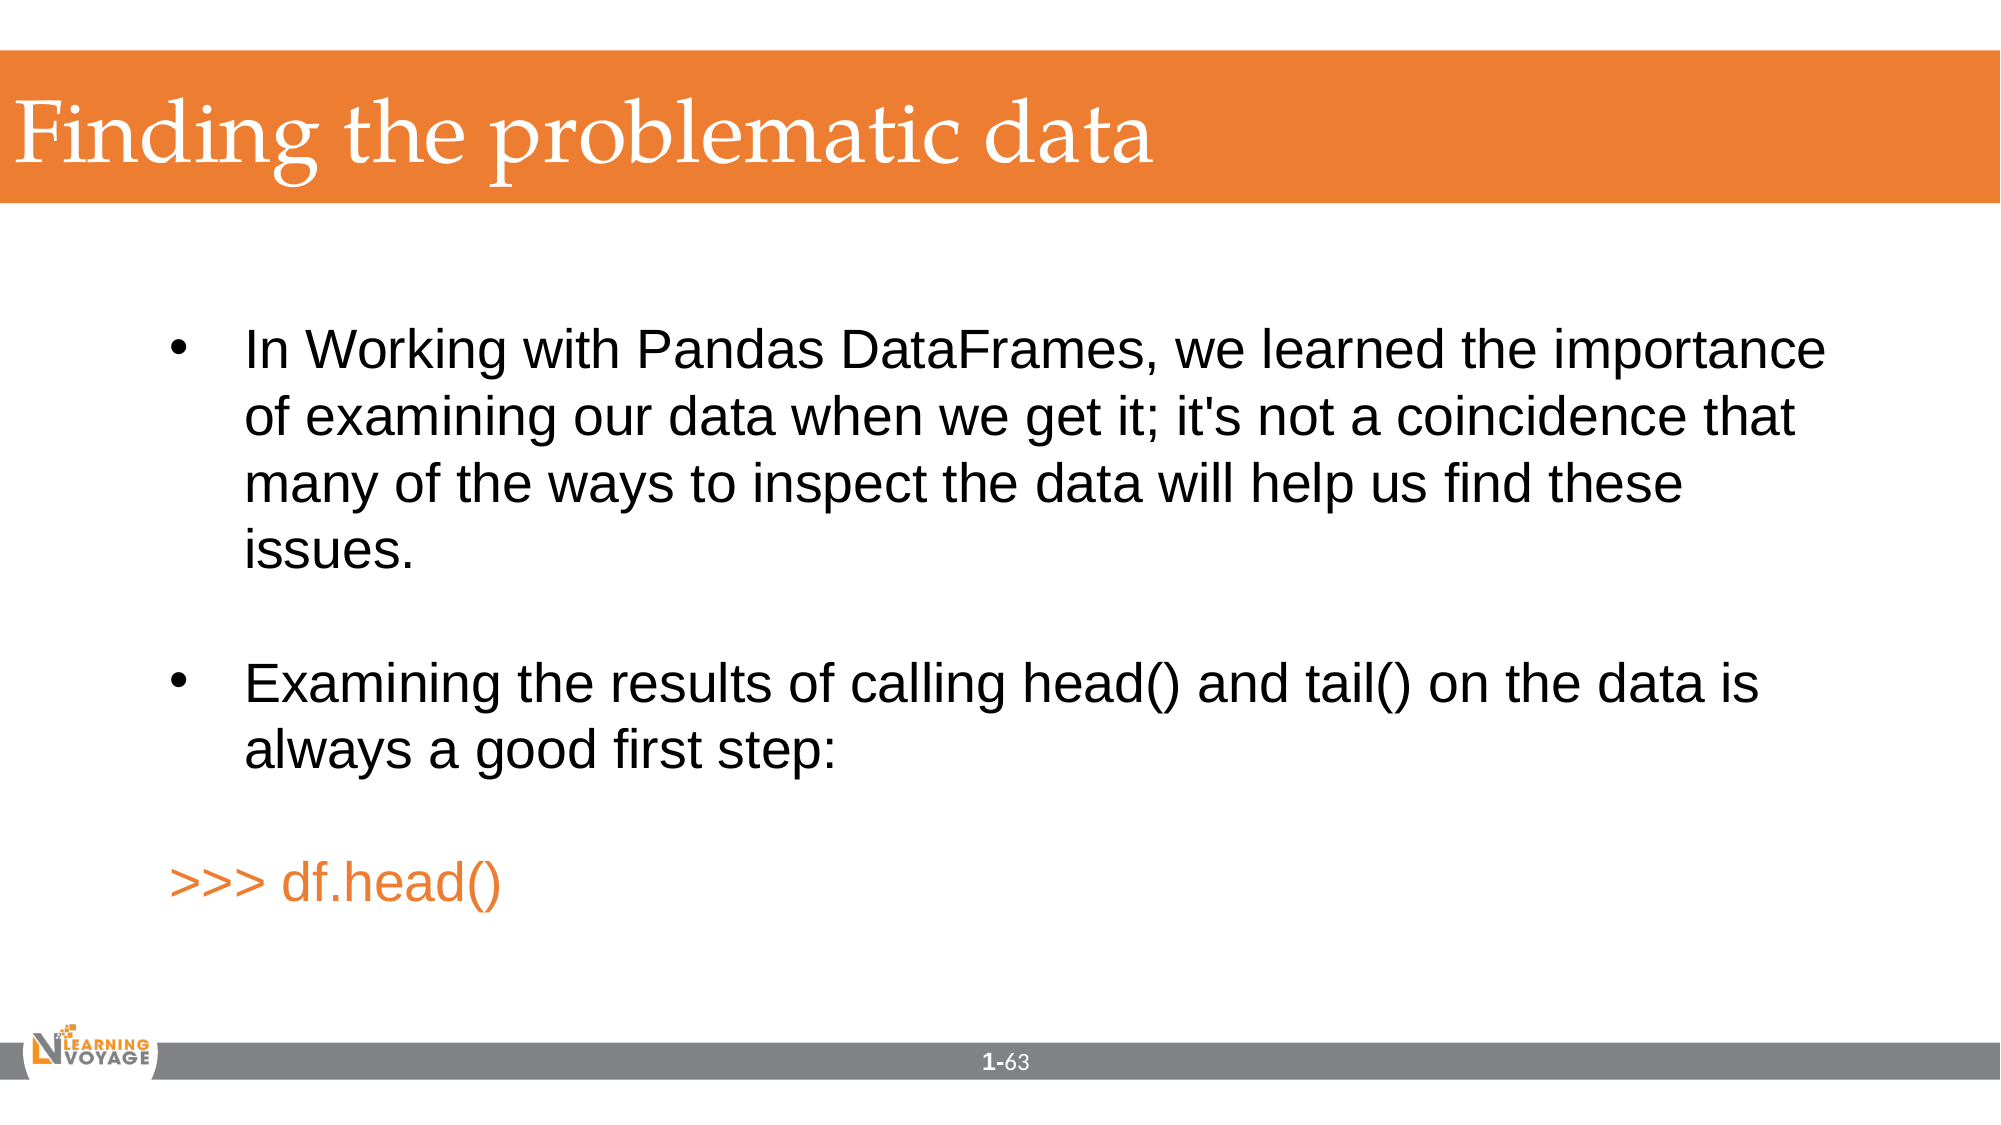

Finding the problematic data
In Working with Pandas DataFrames, we learned the importance of examining our data when we get it; it's not a coincidence that many of the ways to inspect the data will help us find these issues.

Examining the results of calling head() and tail() on the data is always a good first step:

>>> df.head()
1-63